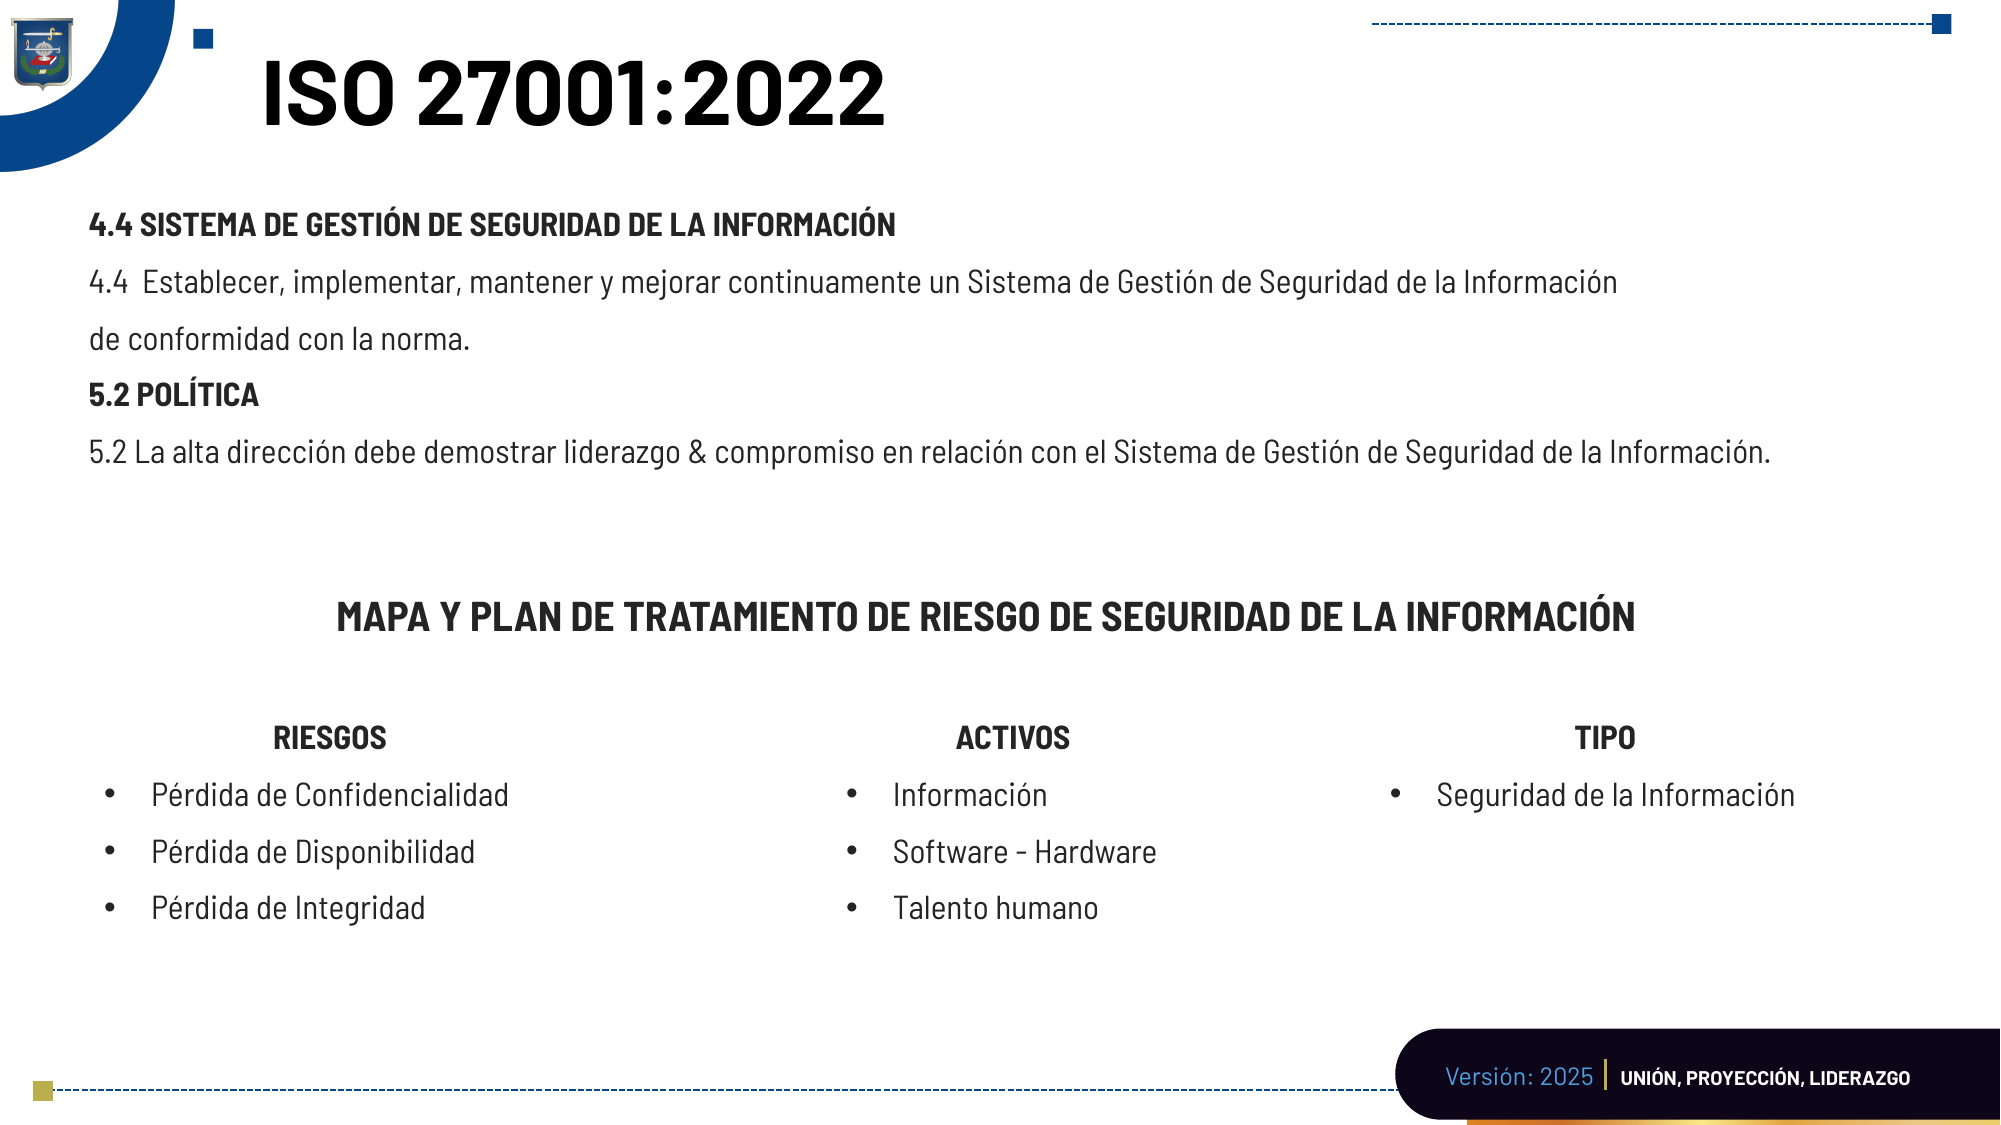

# ISO 27001:2022
4.4 SISTEMA DE GESTIÓN DE SEGURIDAD DE LA INFORMACIÓN
4.4  Establecer, implementar, mantener y mejorar continuamente un Sistema de Gestión de Seguridad de la Información
de conformidad con la norma.
5.2 POLÍTICA
5.2 La alta dirección debe demostrar liderazgo & compromiso en relación con el Sistema de Gestión de Seguridad de la Información.
MAPA Y PLAN DE TRATAMIENTO DE RIESGO DE SEGURIDAD DE LA INFORMACIÓN
RIESGOS
Pérdida de Confidencialidad
Pérdida de Disponibilidad
Pérdida de Integridad
TIPO
Seguridad de la Información
ACTIVOS
Información
Software - Hardware
Talento humano